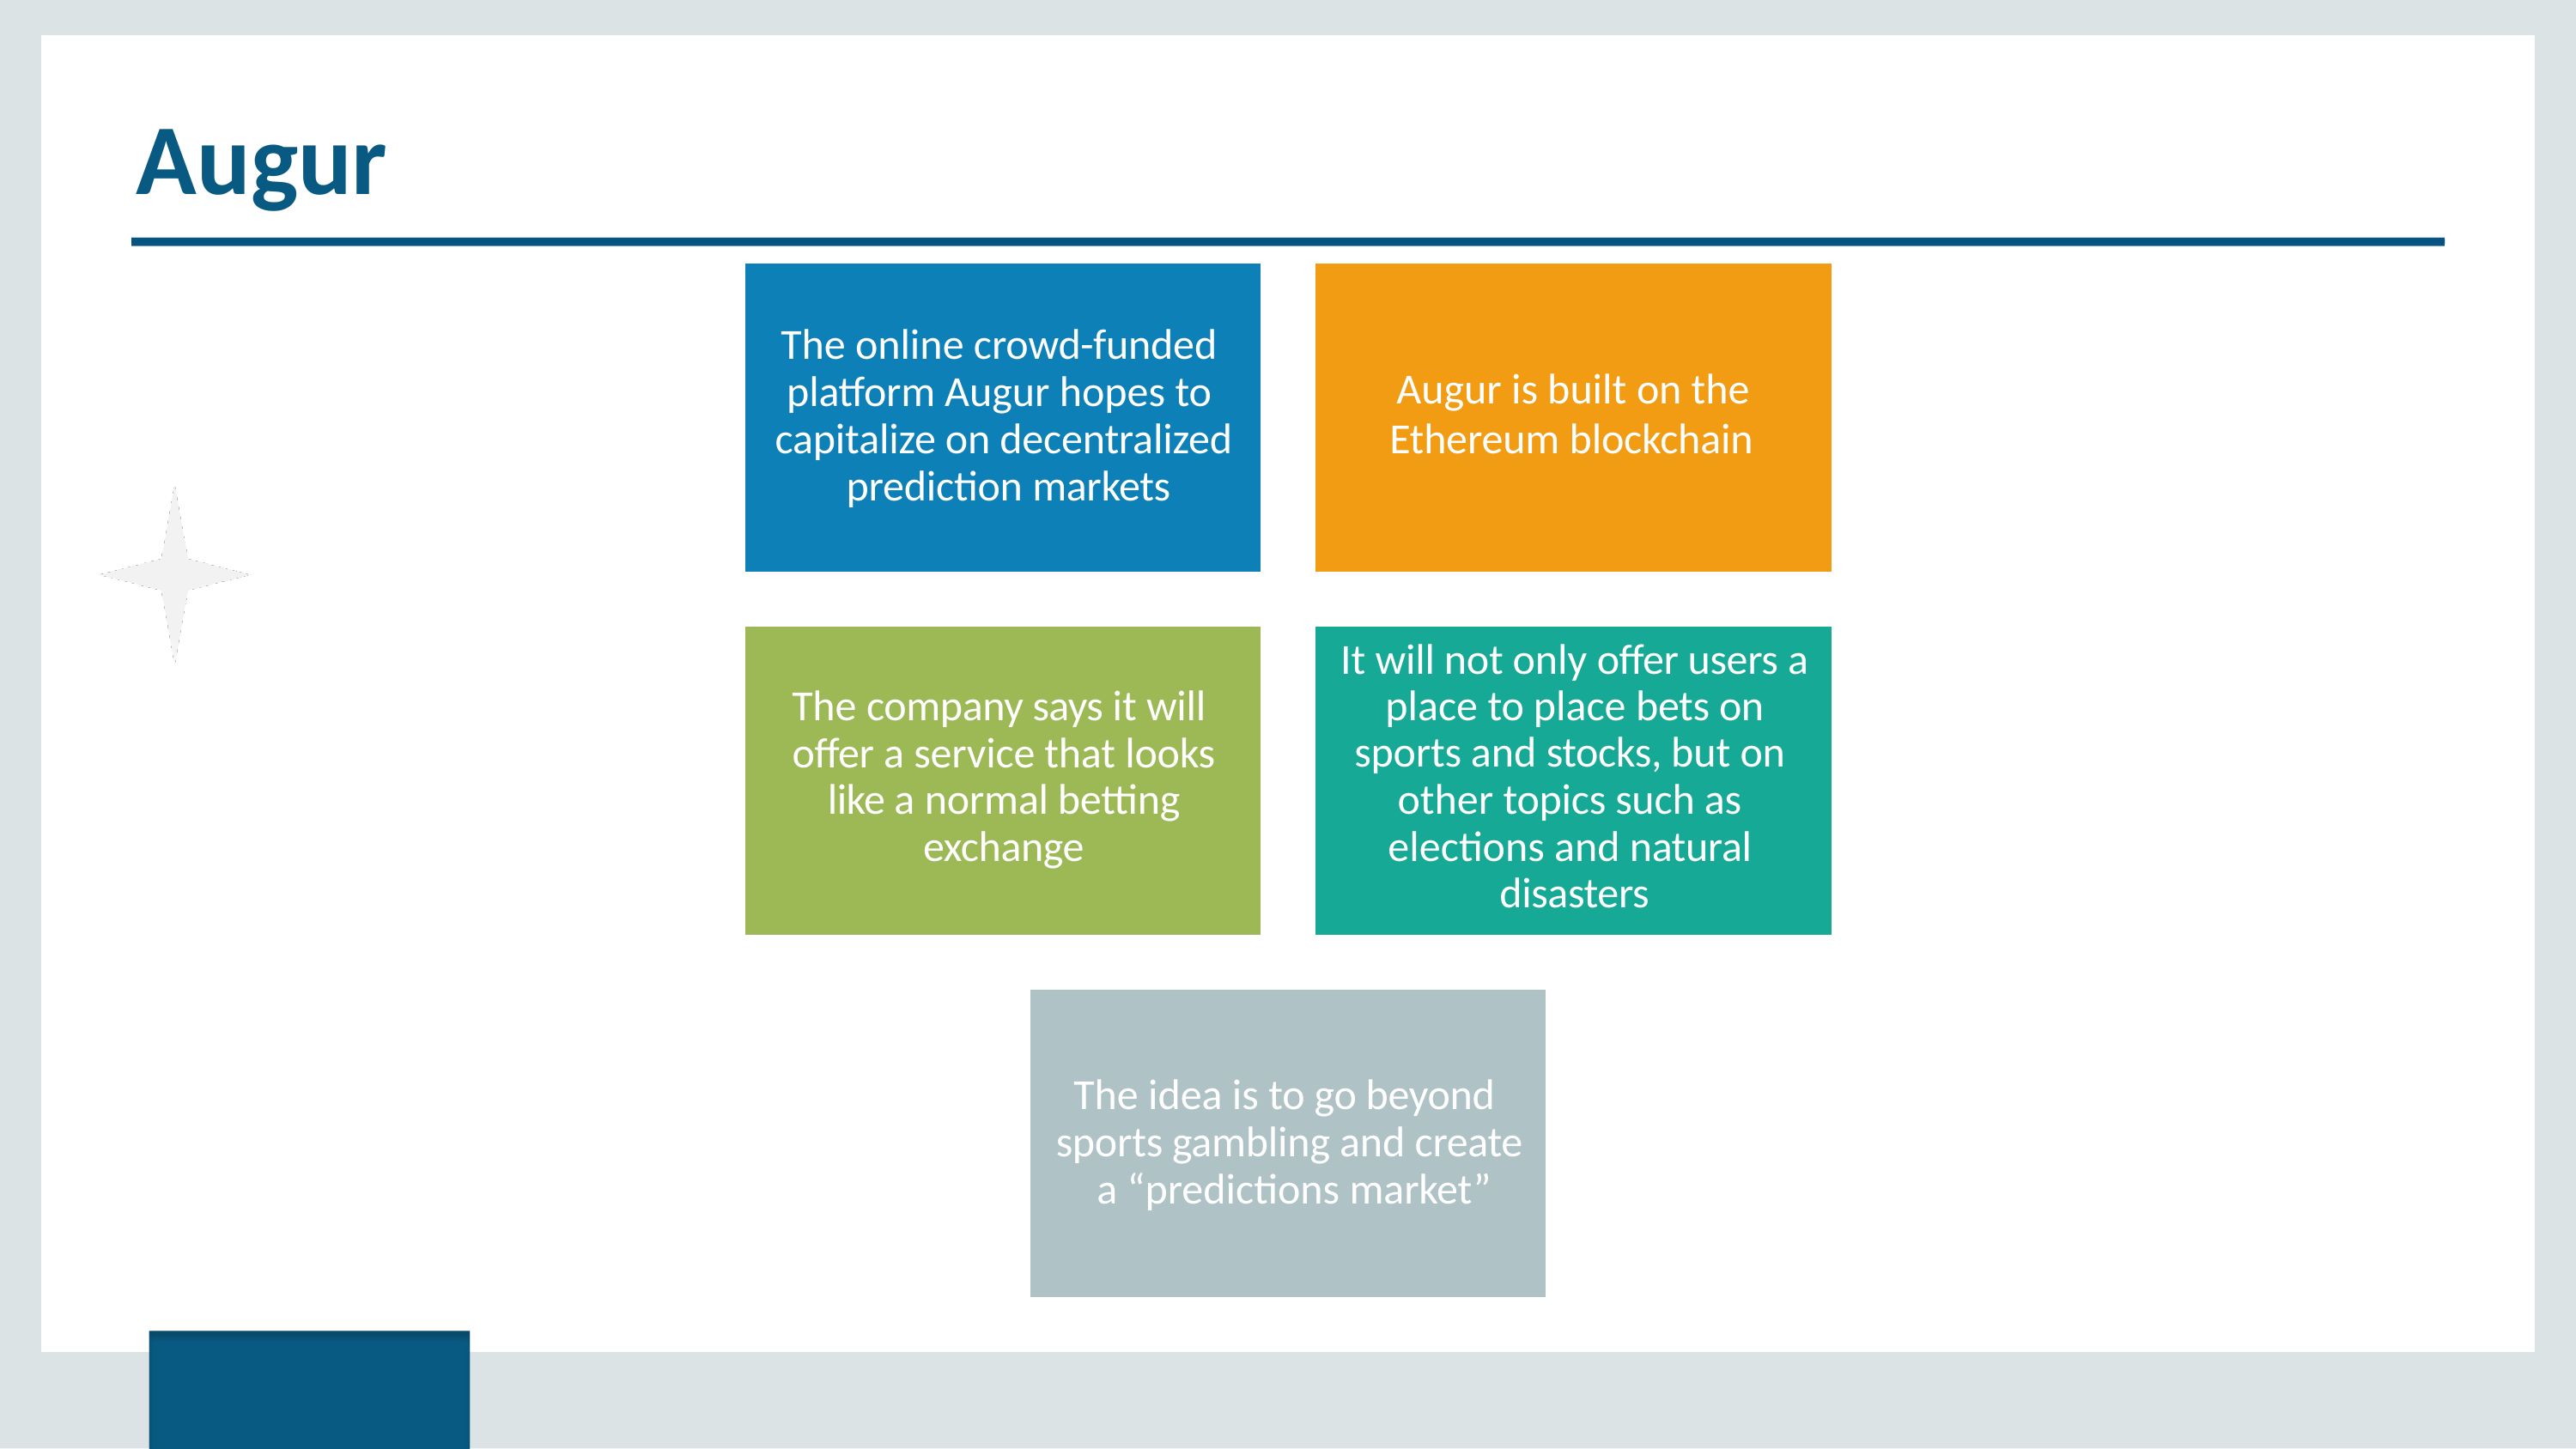

# Augur

The online crowd-funded  platform Augur hopes to  capitalize on decentralized  prediction markets
Augur is built on the
Ethereum blockchain

It will not only offer users a  place to place bets on  sports and stocks, but on  other topics such as  elections and natural  disasters
The company says it will  offer a service that looks  like a normal betting  exchange

The idea is to go beyond  sports gambling and create  a “predictions market”